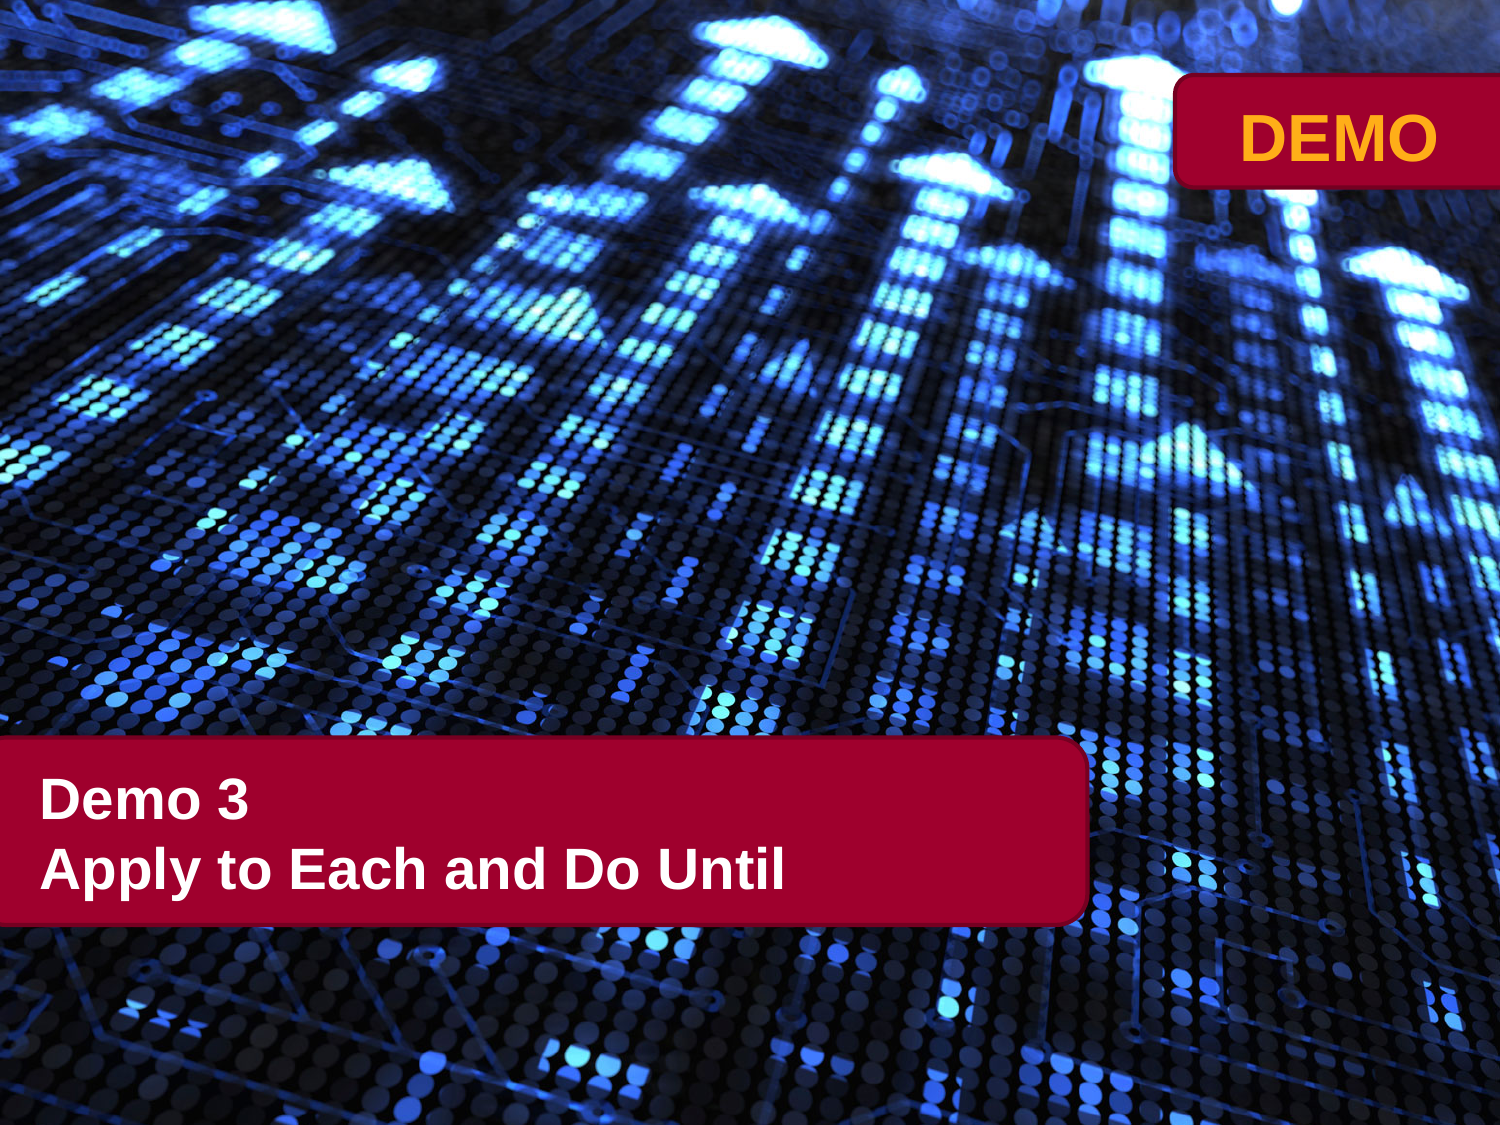

# Demo 3 Apply to Each and Do Until